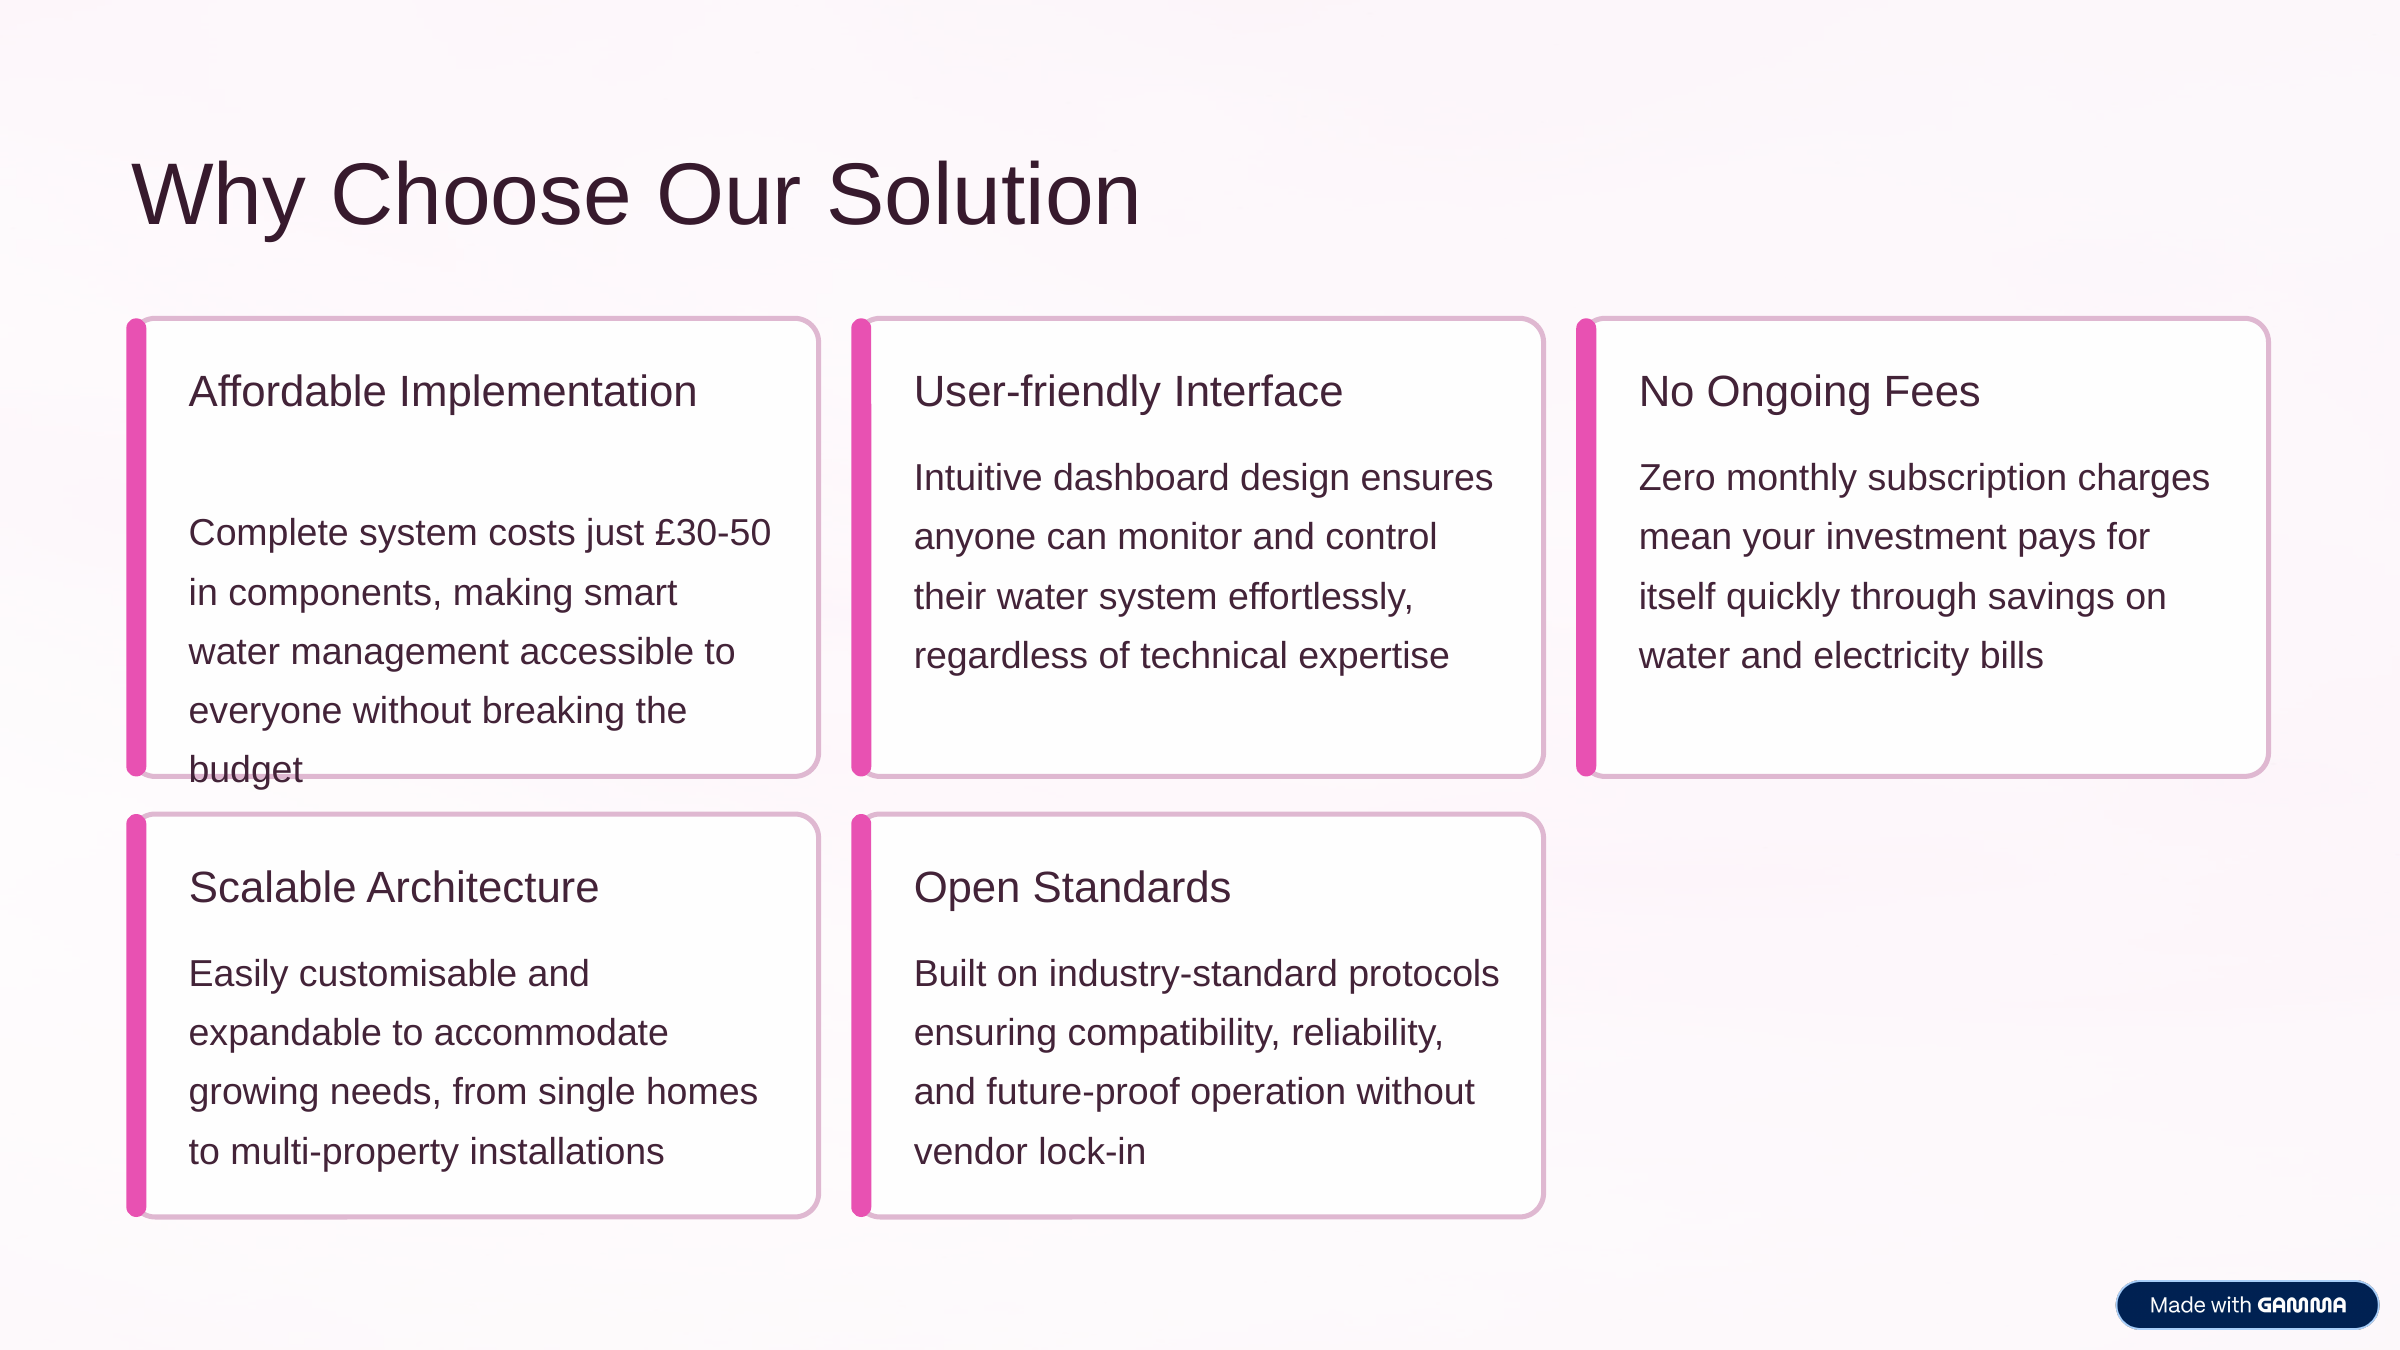

Why Choose Our Solution

Affordable Implementation
User-friendly Interface
No Ongoing Fees
Intuitive dashboard design ensures anyone can monitor and control their water system effortlessly, regardless of technical expertise
Zero monthly subscription charges mean your investment pays for itself quickly through savings on water and electricity bills
Complete system costs just £30-50 in components, making smart water management accessible to everyone without breaking the budget

Scalable Architecture
Open Standards
Easily customisable and expandable to accommodate growing needs, from single homes to multi-property installations
Built on industry-standard protocols ensuring compatibility, reliability, and future-proof operation without vendor lock-in